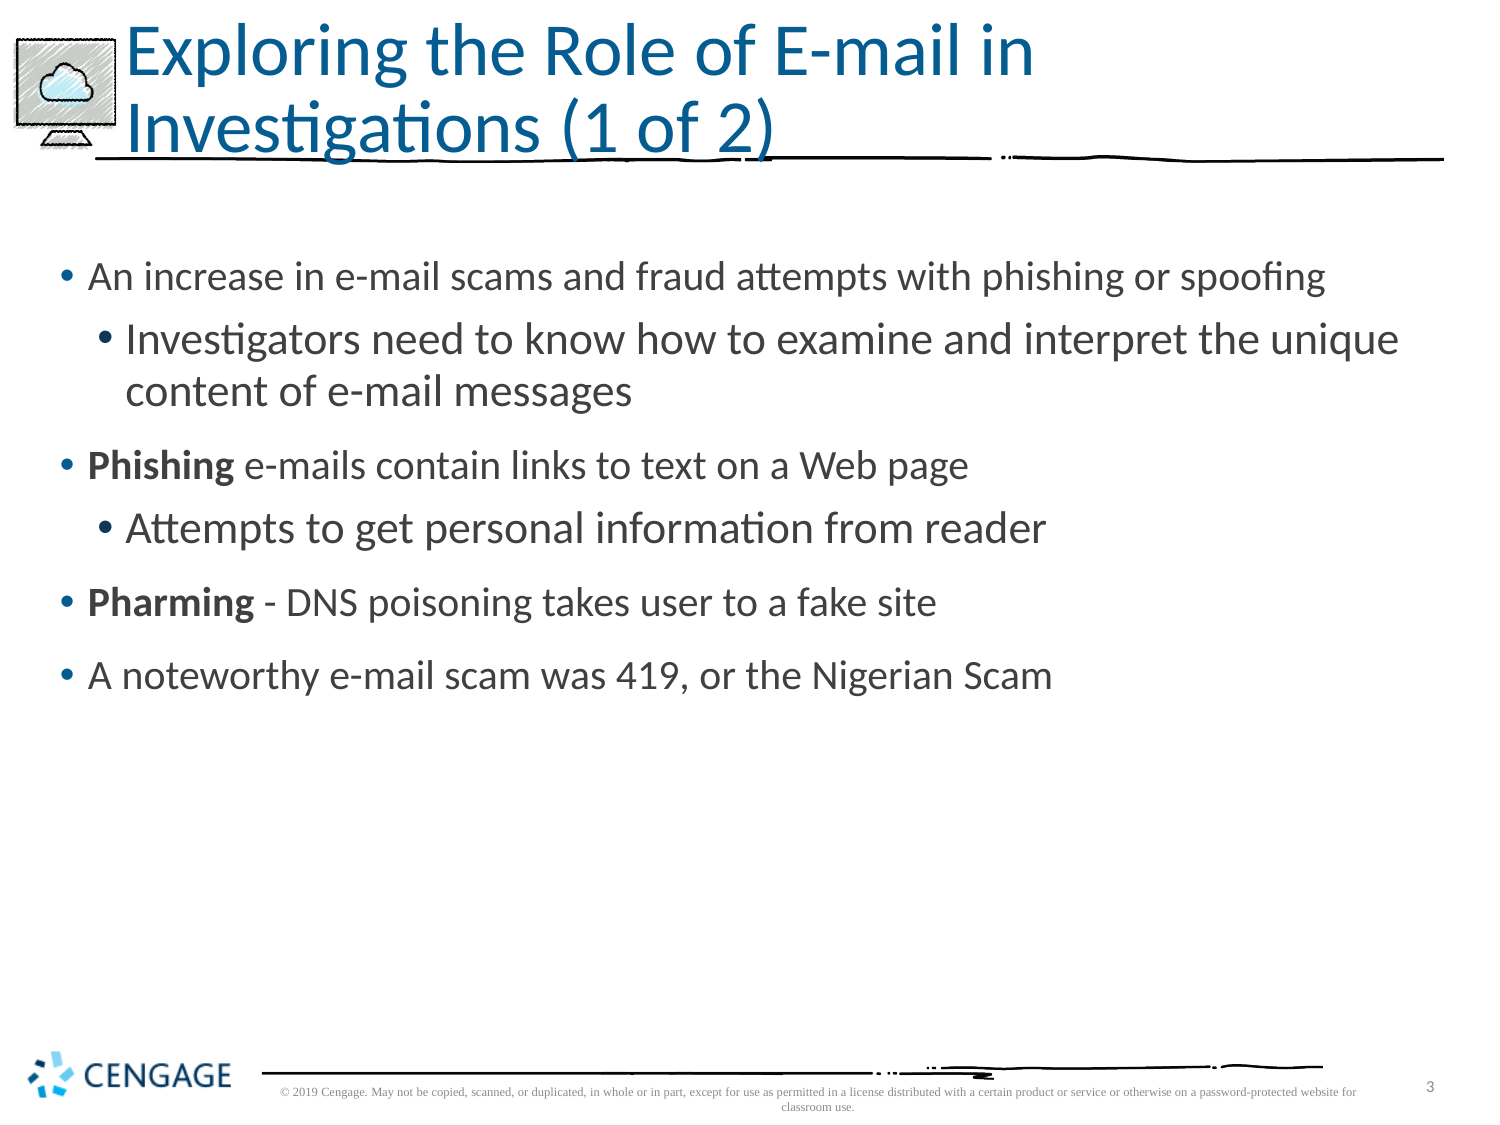

# Exploring the Role of E-mail in Investigations (1 of 2)
An increase in e-mail scams and fraud attempts with phishing or spoofing
Investigators need to know how to examine and interpret the unique content of e-mail messages
Phishing e-mails contain links to text on a Web page
Attempts to get personal information from reader
Pharming - DNS poisoning takes user to a fake site
A noteworthy e-mail scam was 419, or the Nigerian Scam

© 2019 Cengage. May not be copied, scanned, or duplicated, in whole or in part, except for use as permitted in a license distributed with a certain product or service or otherwise on a password-protected website for classroom use.